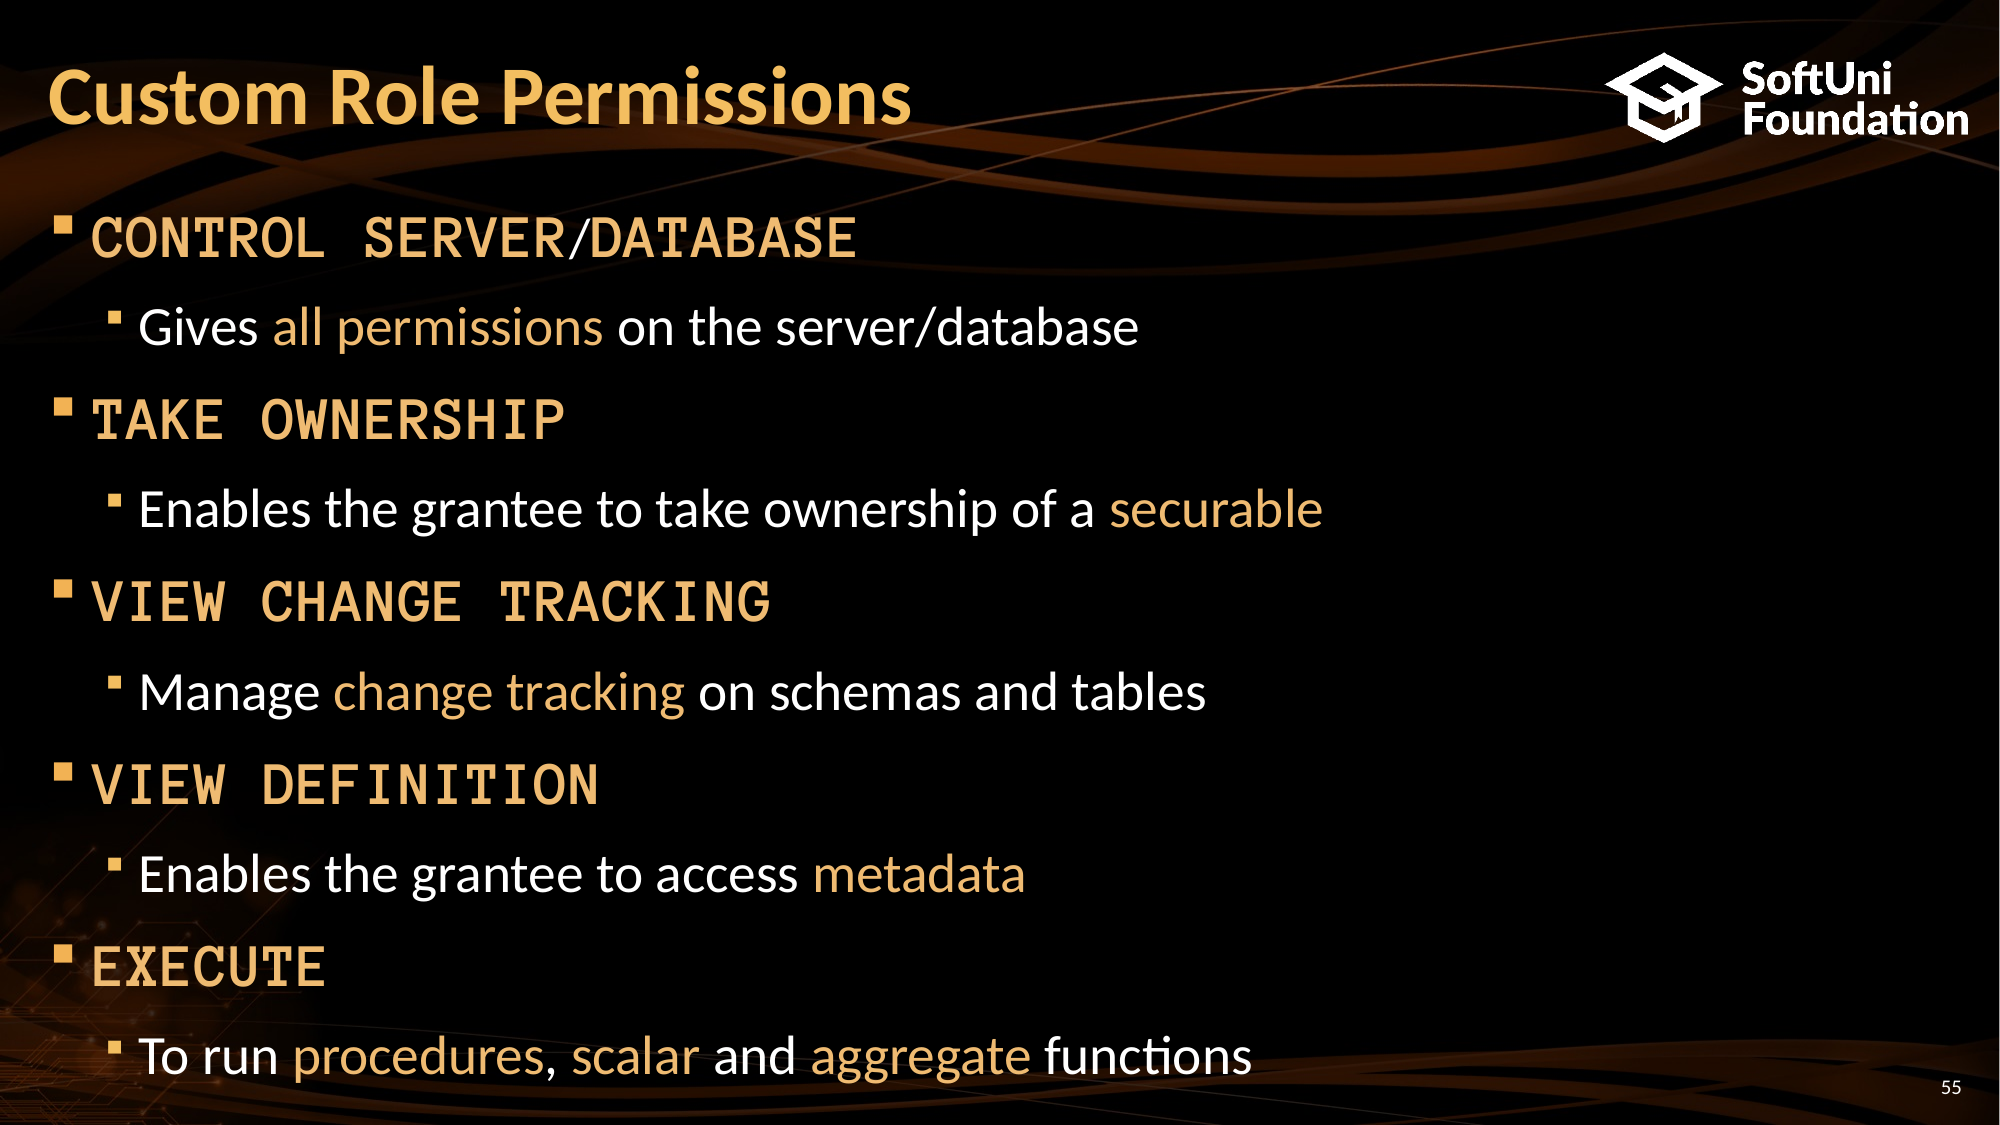

# Custom Role Permissions
CONTROL SERVER/DATABASE
Gives all permissions on the server/database
TAKE OWNERSHIP
Enables the grantee to take ownership of a securable
VIEW CHANGE TRACKING
Manage change tracking on schemas and tables
VIEW DEFINITION
Enables the grantee to access metadata
EXECUTE
To run procedures, scalar and aggregate functions
55